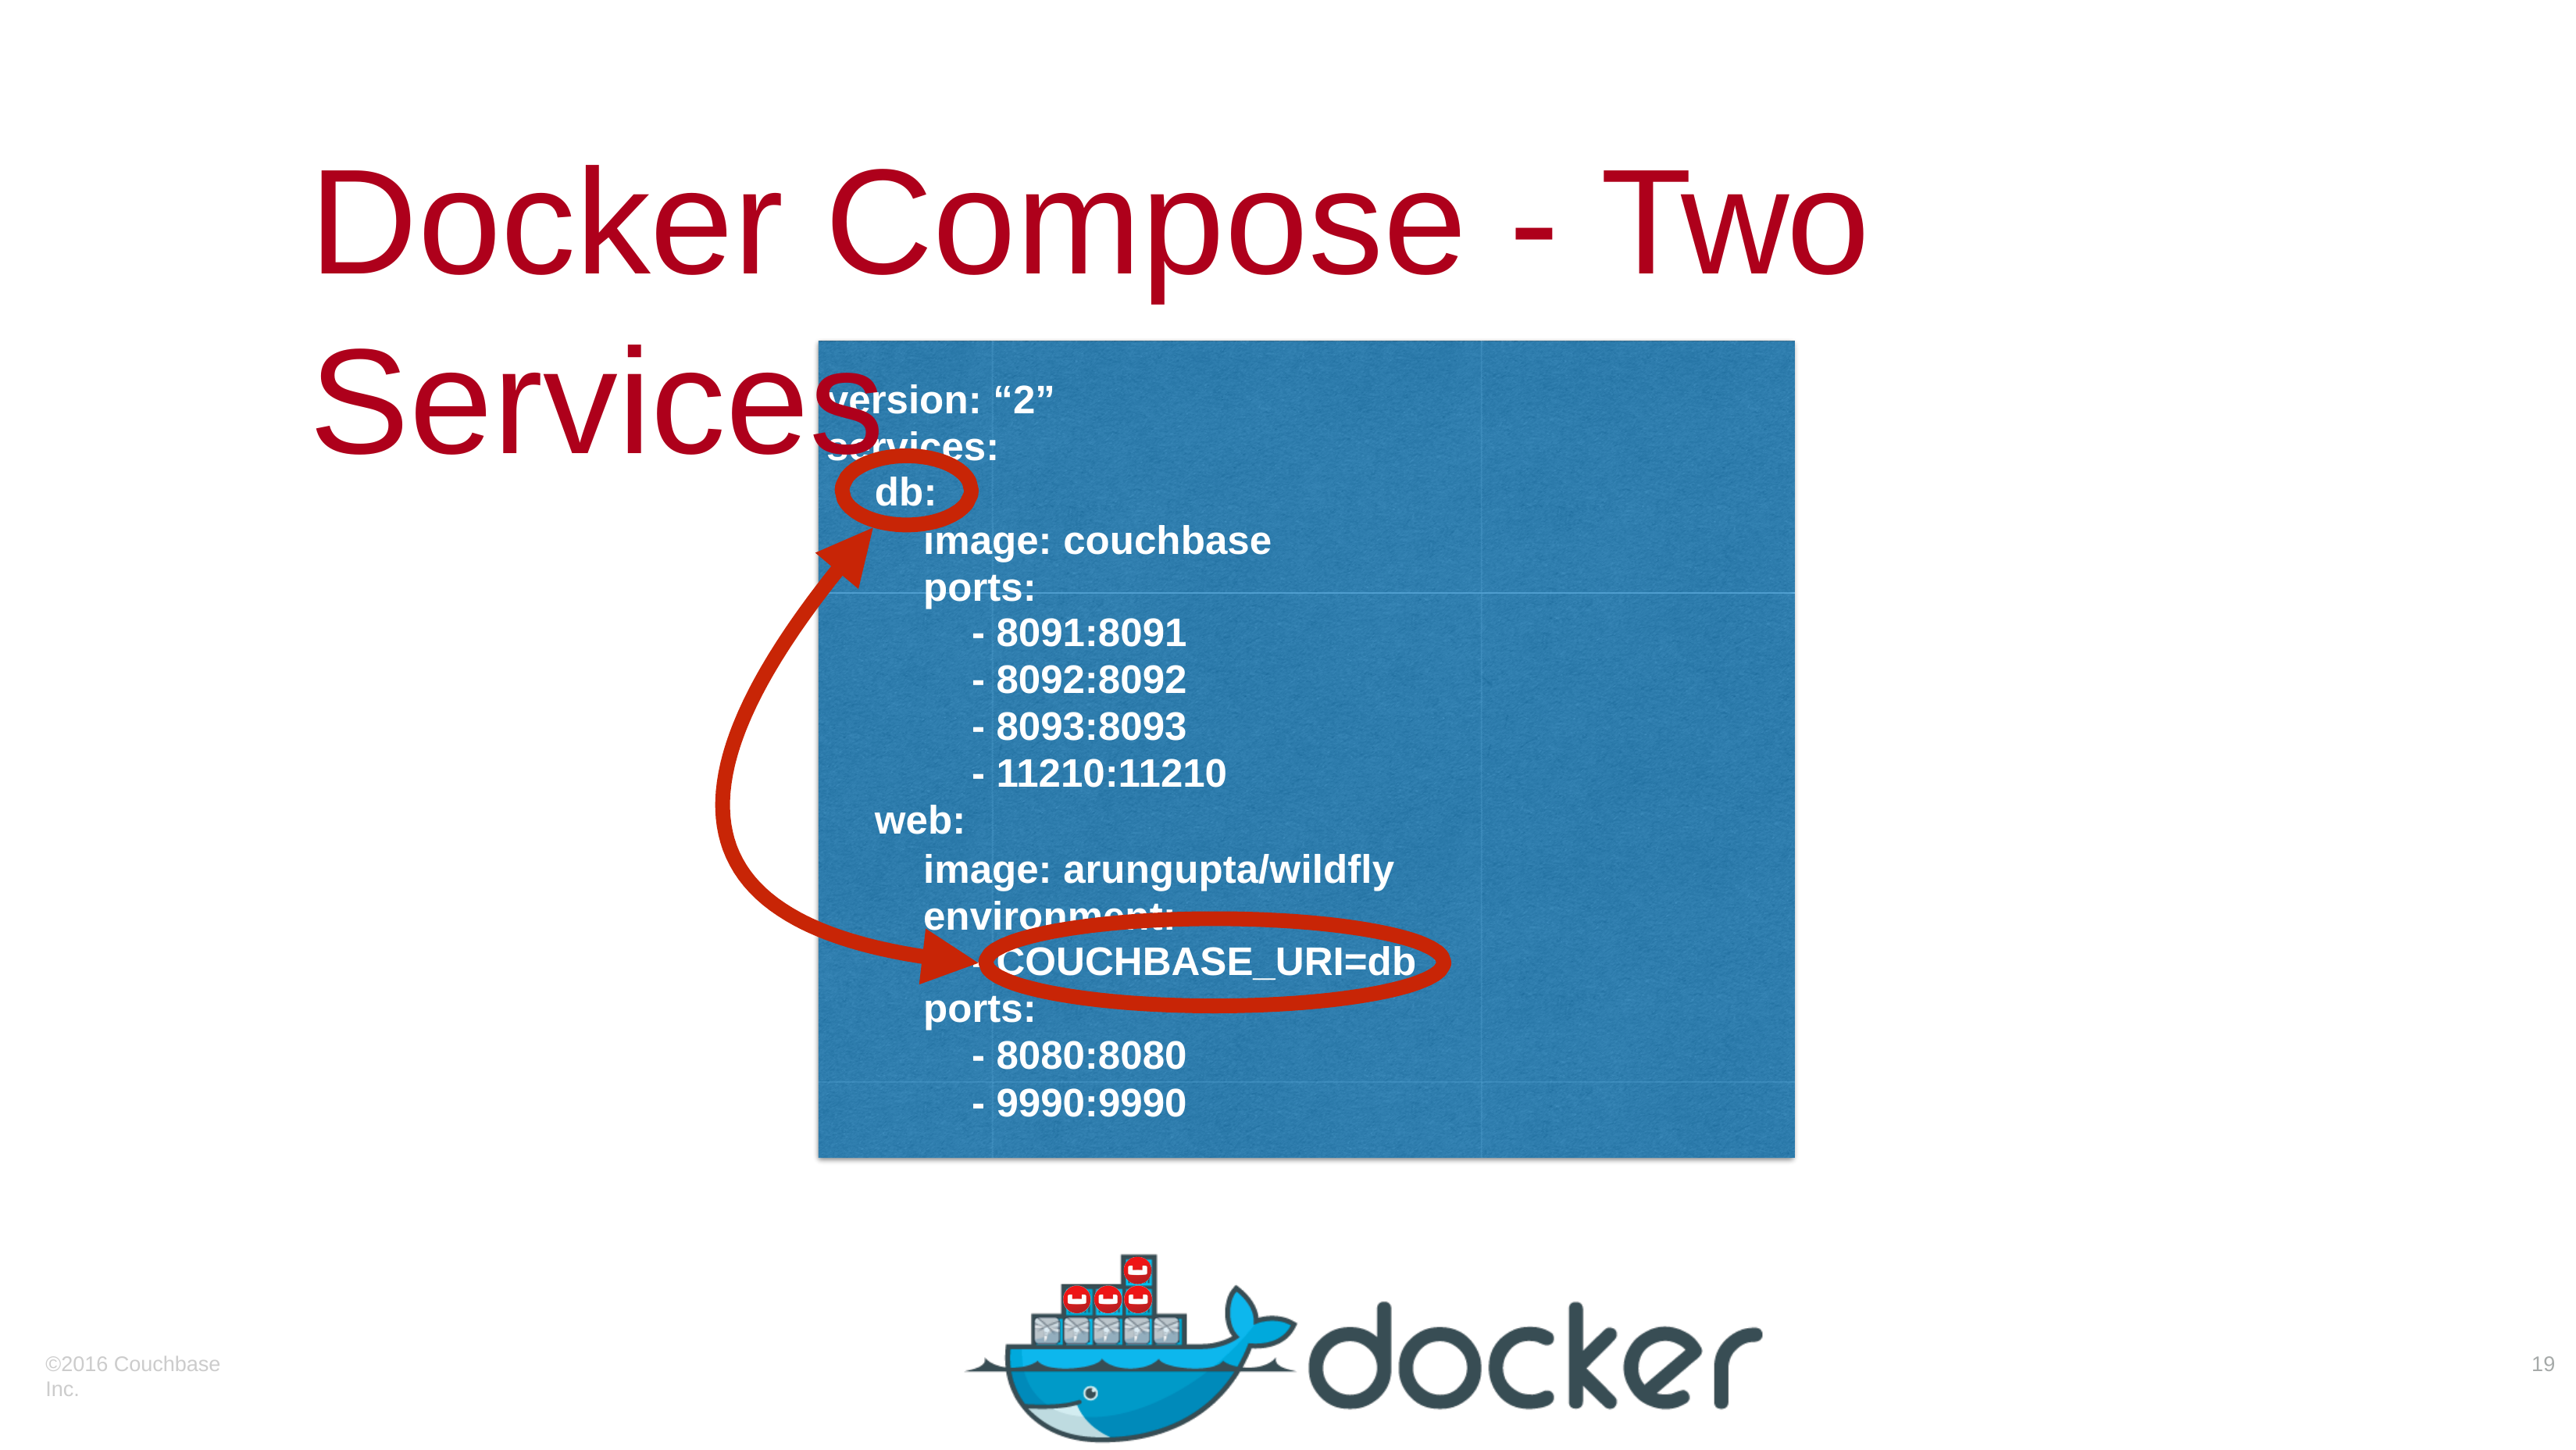

# Docker Compose - Two Services

version: “2”  services:
db:
image: couchbase  ports:
- 8091:8091
- 8092:8092
- 8093:8093
- 11210:11210
web:
image: arungupta/wildfly  environment:
- COUCHBASE_URI=db
ports:
- 8080:8080
- 9990:9990

©2016 Couchbase Inc.
19